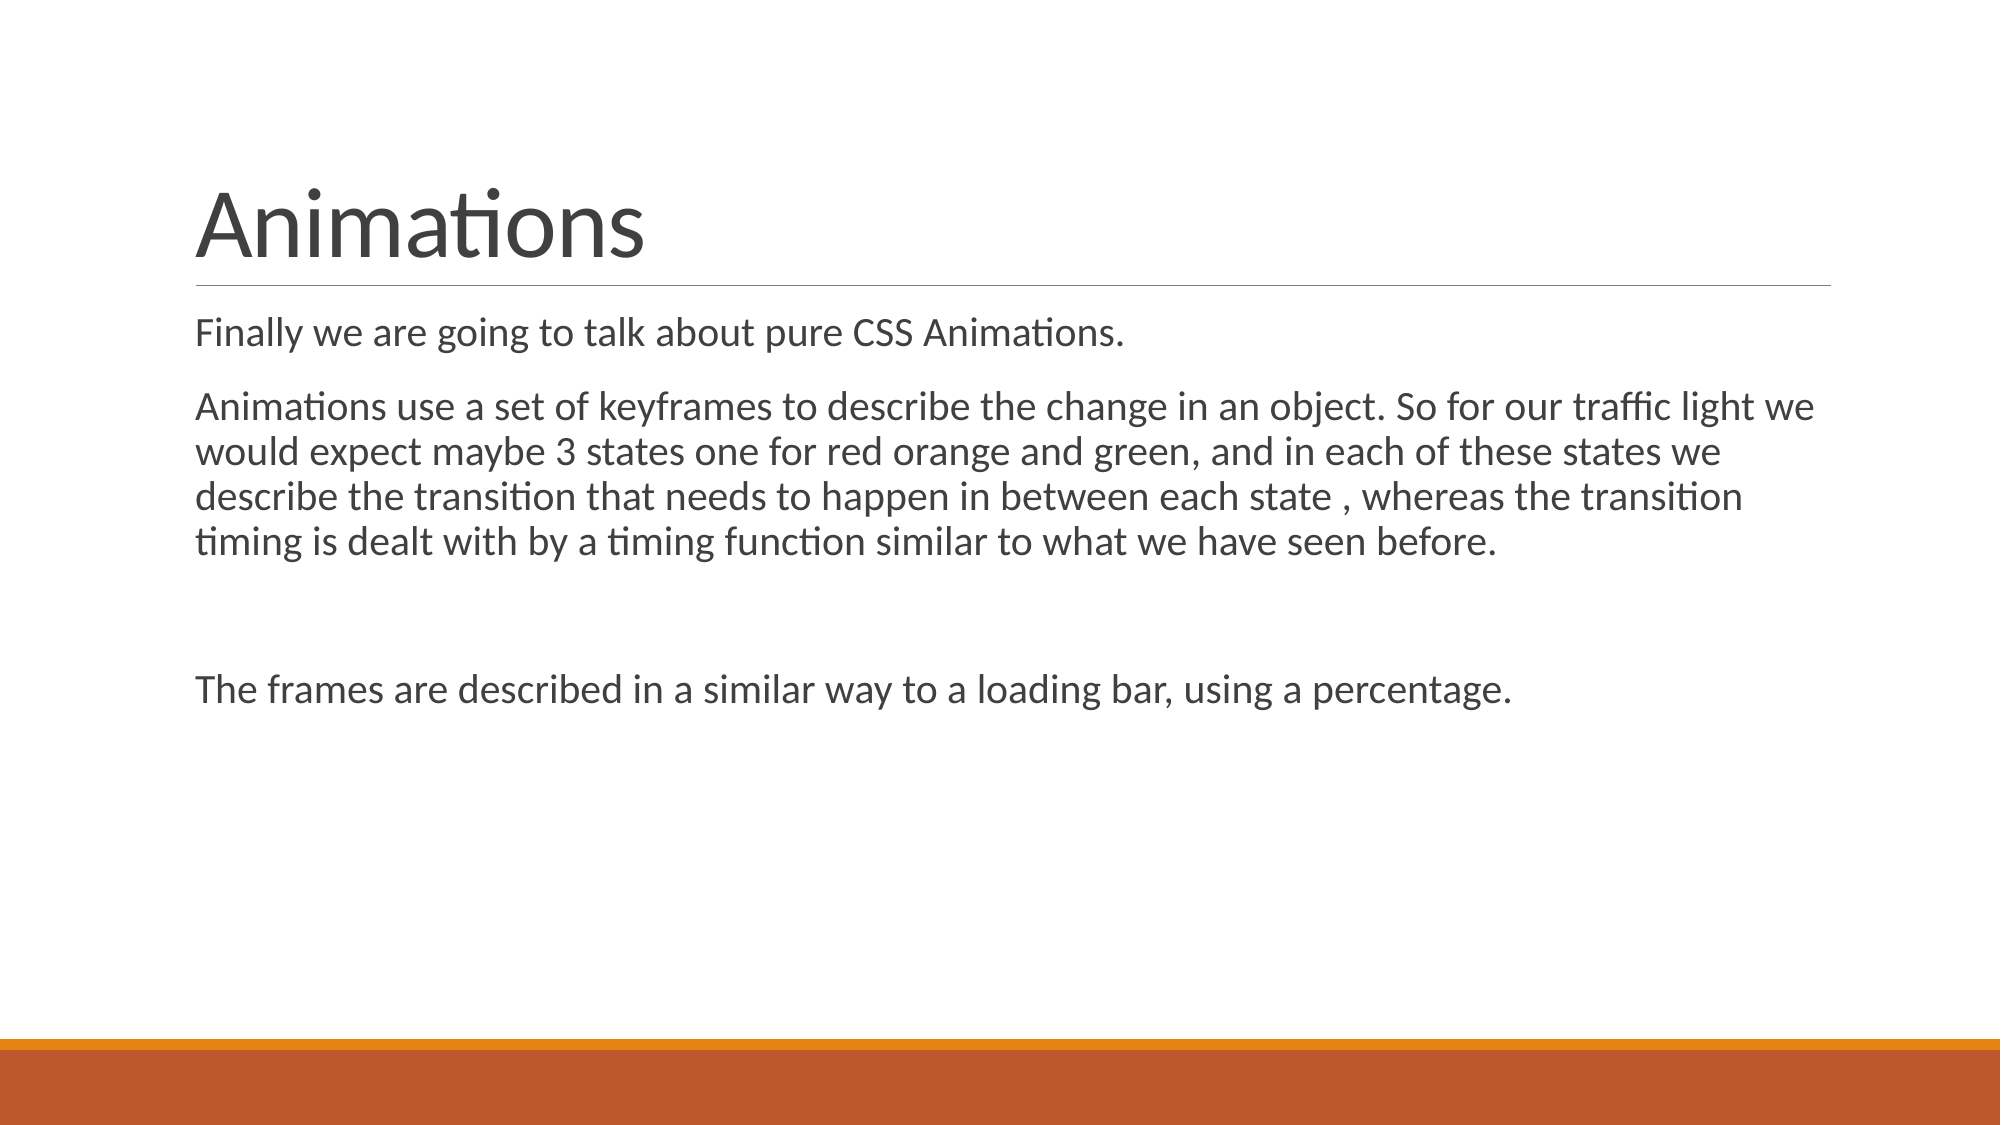

# Animations
Finally we are going to talk about pure CSS Animations.
Animations use a set of keyframes to describe the change in an object. So for our traffic light we would expect maybe 3 states one for red orange and green, and in each of these states we describe the transition that needs to happen in between each state , whereas the transition timing is dealt with by a timing function similar to what we have seen before.

The frames are described in a similar way to a loading bar, using a percentage.